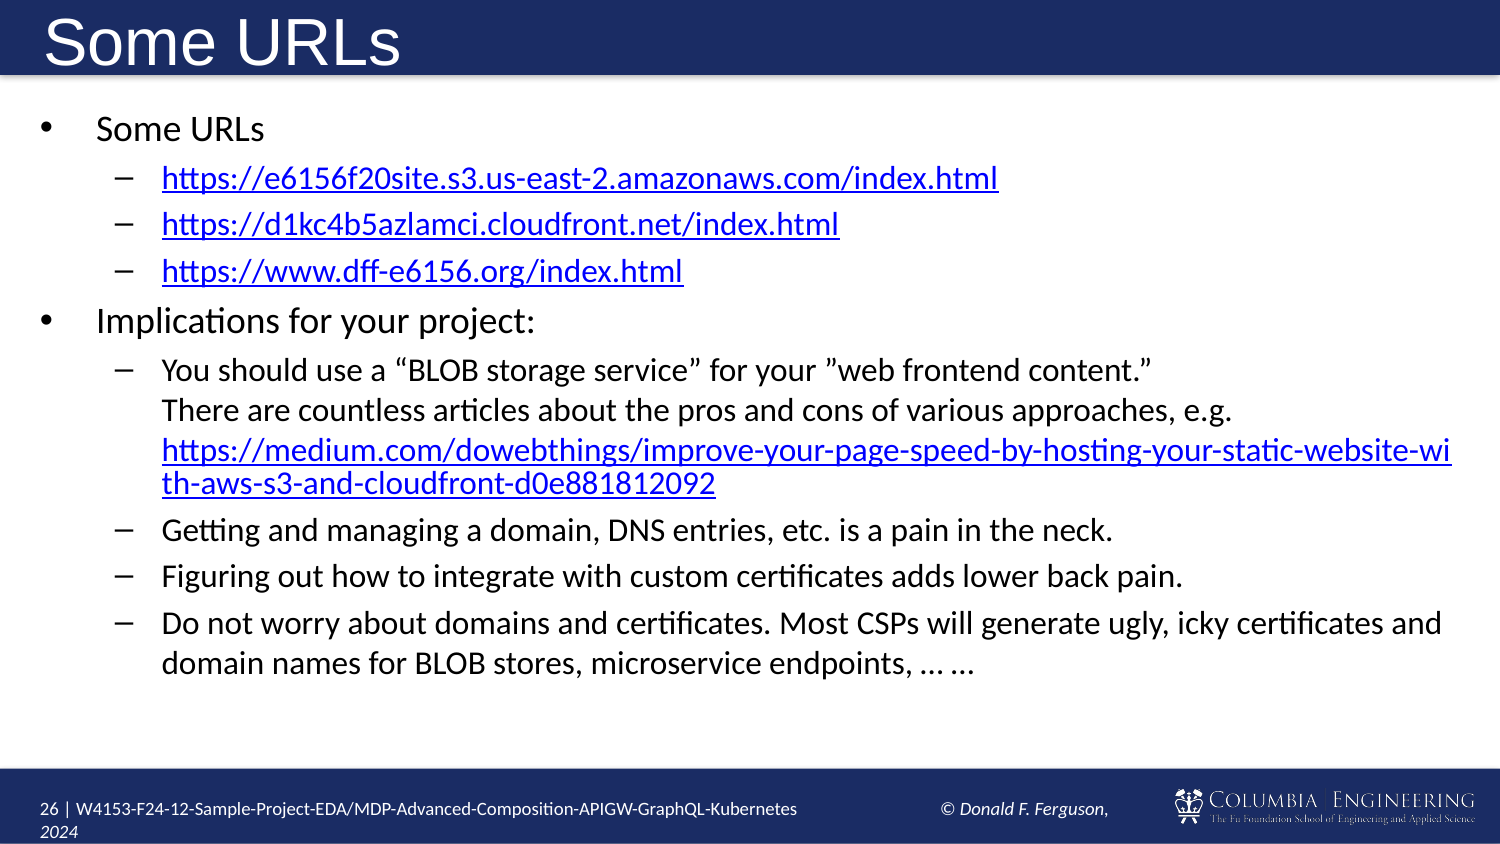

# Some URLs
Some URLs
https://e6156f20site.s3.us-east-2.amazonaws.com/index.html
https://d1kc4b5azlamci.cloudfront.net/index.html
https://www.dff-e6156.org/index.html
Implications for your project:
You should use a “BLOB storage service” for your ”web frontend content.”
There are countless articles about the pros and cons of various approaches, e.g.
https://medium.com/dowebthings/improve-your-page-speed-by-hosting-your-static-website-with-aws-s3-and-cloudfront-d0e881812092
Getting and managing a domain, DNS entries, etc. is a pain in the neck.
Figuring out how to integrate with custom certificates adds lower back pain.
Do not worry about domains and certificates. Most CSPs will generate ugly, icky certificates and domain names for BLOB stores, microservice endpoints, … …